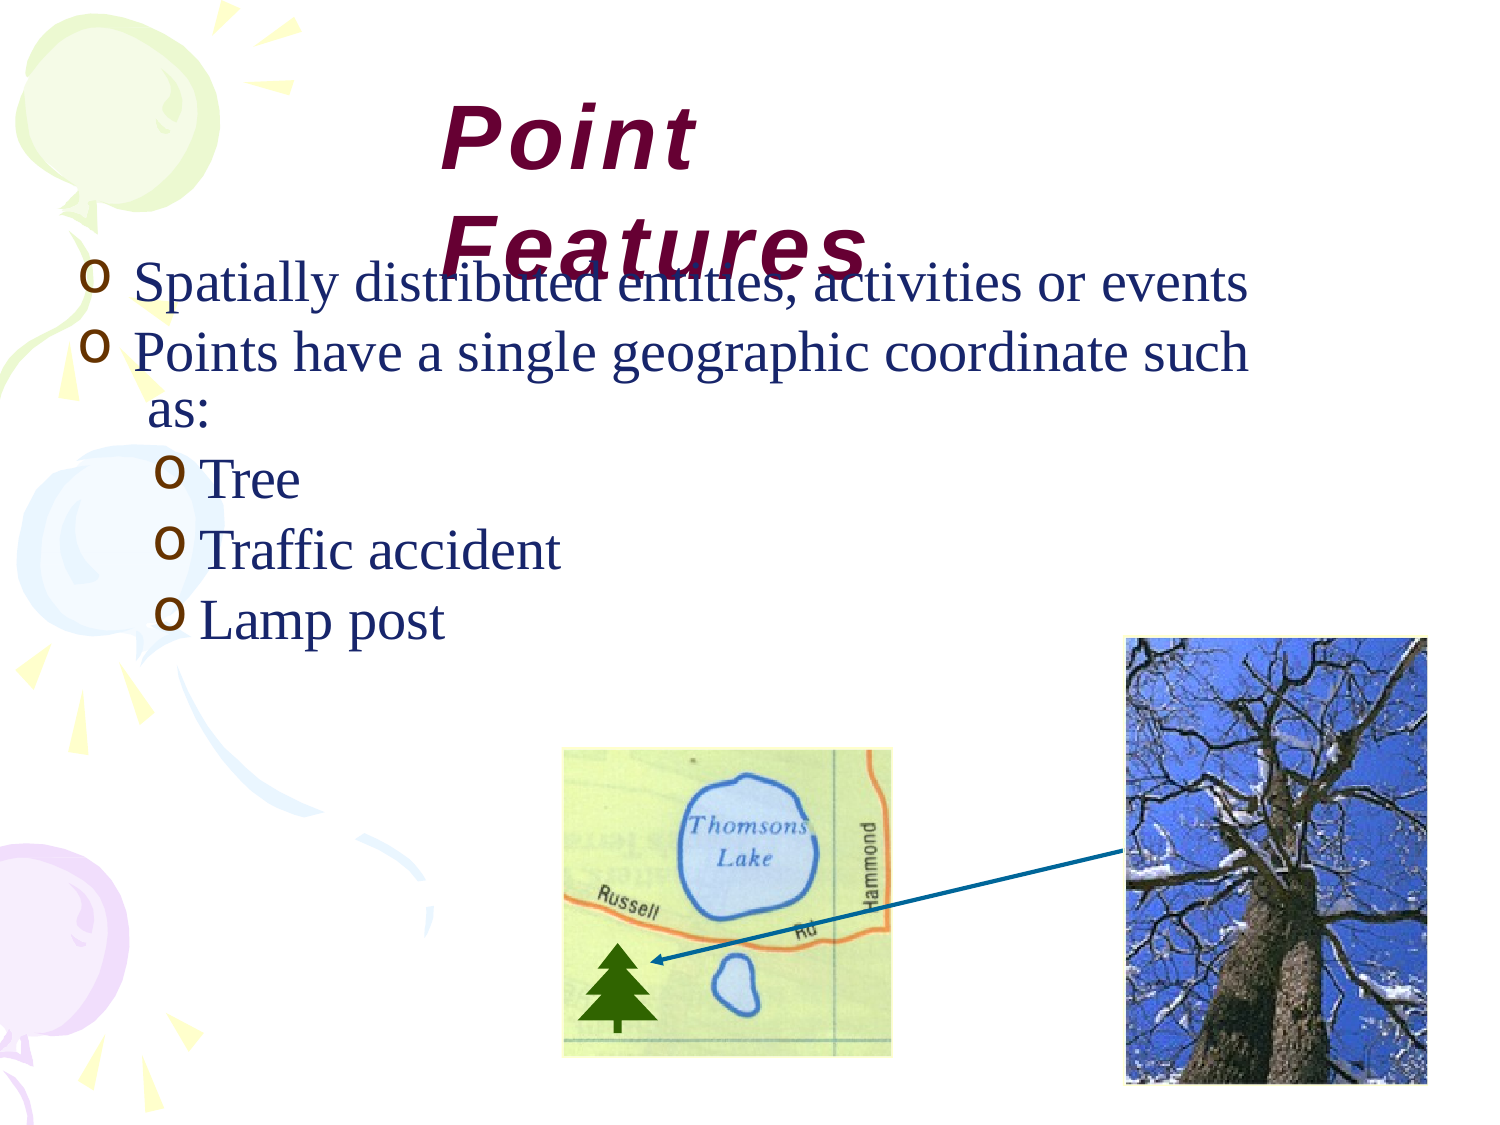

# Point	Features

Spatially distributed entities, activities or events
Points have a single geographic coordinate such  as:
Tree
Traffic accident
Lamp post